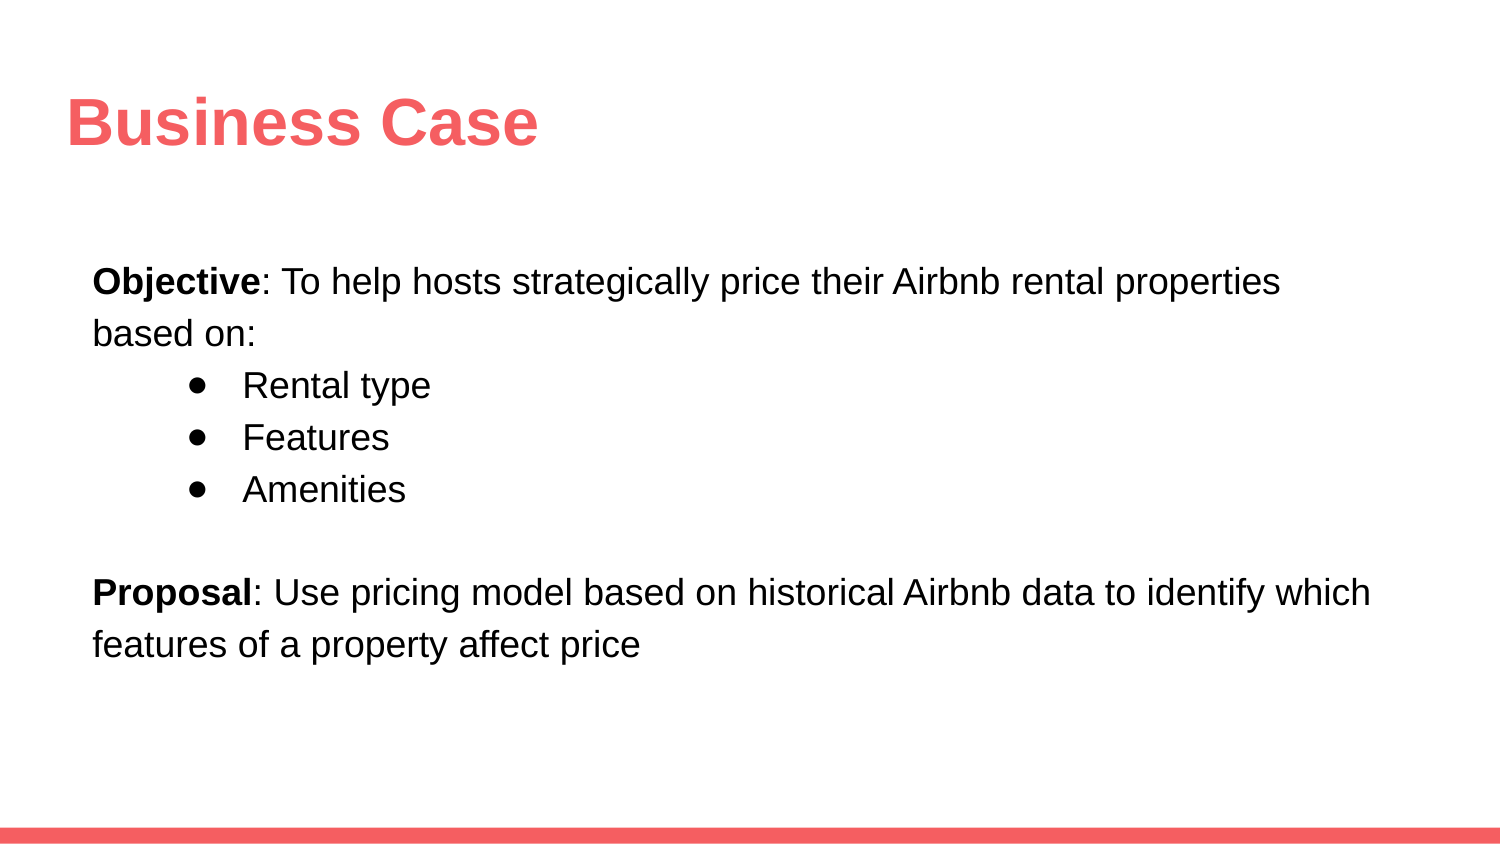

# Business Case
Objective: To help hosts strategically price their Airbnb rental properties based on:
Rental type
Features
Amenities

Proposal: Use pricing model based on historical Airbnb data to identify which features of a property affect price